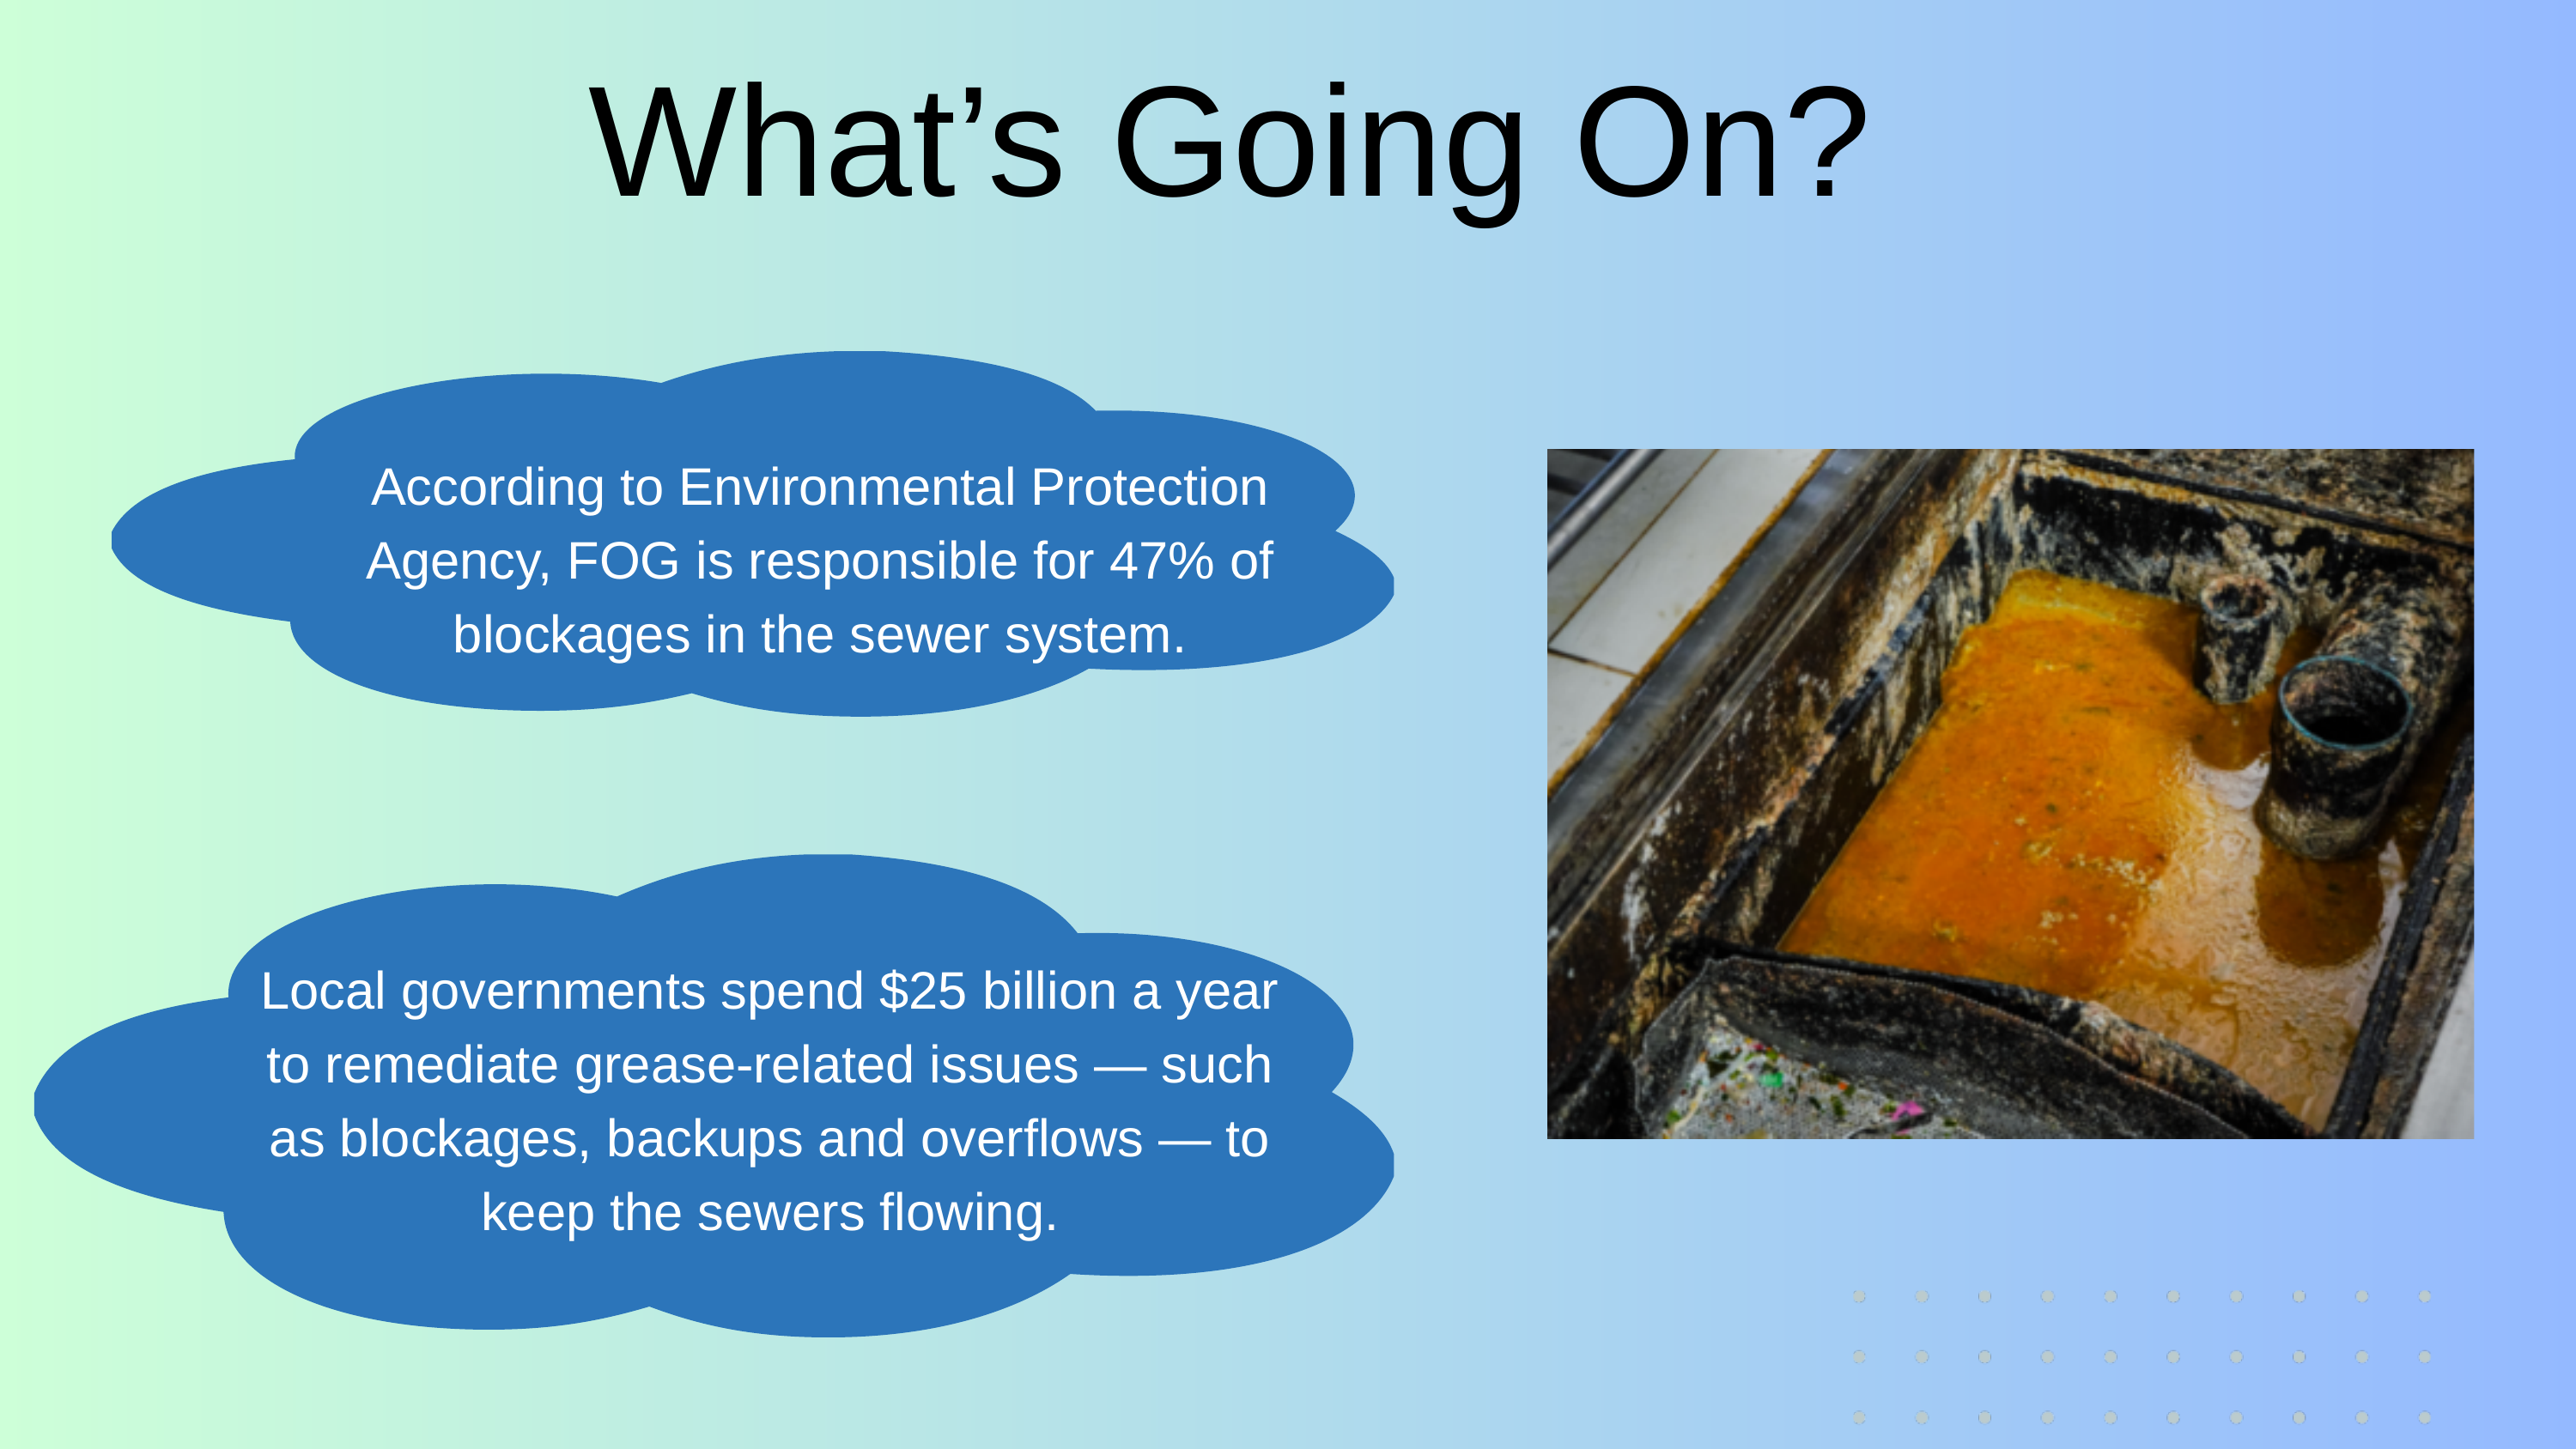

What’s Going On?

According to Environmental Protection Agency, FOG is responsible for 47% of blockages in the sewer system.

Local governments spend $25 billion a year to remediate grease-related issues — such as blockages, backups and overflows — to keep the sewers flowing.